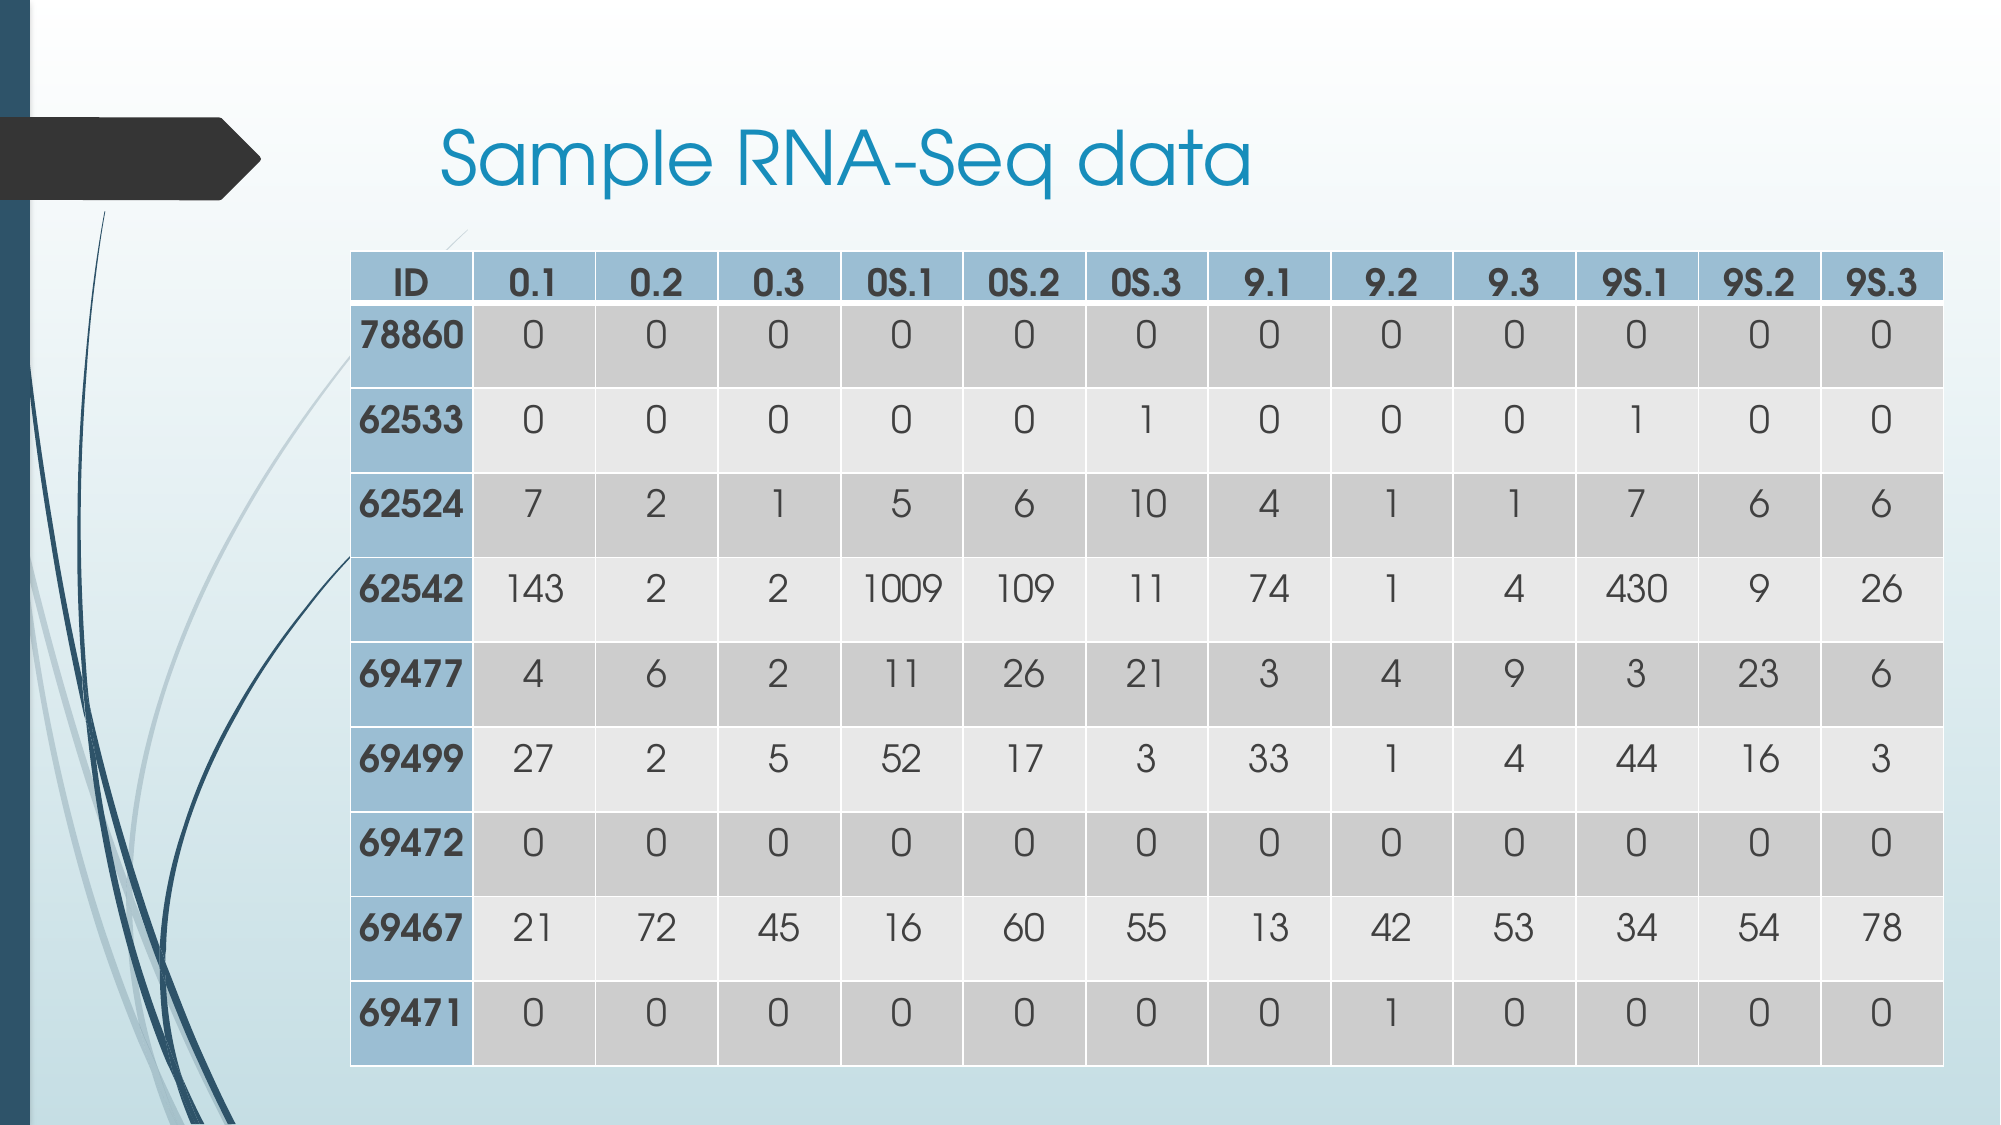

# Sample RNA-Seq data
| ID | 0.1 | 0.2 | 0.3 | 0S.1 | 0S.2 | 0S.3 | 9.1 | 9.2 | 9.3 | 9S.1 | 9S.2 | 9S.3 |
| --- | --- | --- | --- | --- | --- | --- | --- | --- | --- | --- | --- | --- |
| 78860 | 0 | 0 | 0 | 0 | 0 | 0 | 0 | 0 | 0 | 0 | 0 | 0 |
| 62533 | 0 | 0 | 0 | 0 | 0 | 1 | 0 | 0 | 0 | 1 | 0 | 0 |
| 62524 | 7 | 2 | 1 | 5 | 6 | 10 | 4 | 1 | 1 | 7 | 6 | 6 |
| 62542 | 143 | 2 | 2 | 1009 | 109 | 11 | 74 | 1 | 4 | 430 | 9 | 26 |
| 69477 | 4 | 6 | 2 | 11 | 26 | 21 | 3 | 4 | 9 | 3 | 23 | 6 |
| 69499 | 27 | 2 | 5 | 52 | 17 | 3 | 33 | 1 | 4 | 44 | 16 | 3 |
| 69472 | 0 | 0 | 0 | 0 | 0 | 0 | 0 | 0 | 0 | 0 | 0 | 0 |
| 69467 | 21 | 72 | 45 | 16 | 60 | 55 | 13 | 42 | 53 | 34 | 54 | 78 |
| 69471 | 0 | 0 | 0 | 0 | 0 | 0 | 0 | 1 | 0 | 0 | 0 | 0 |